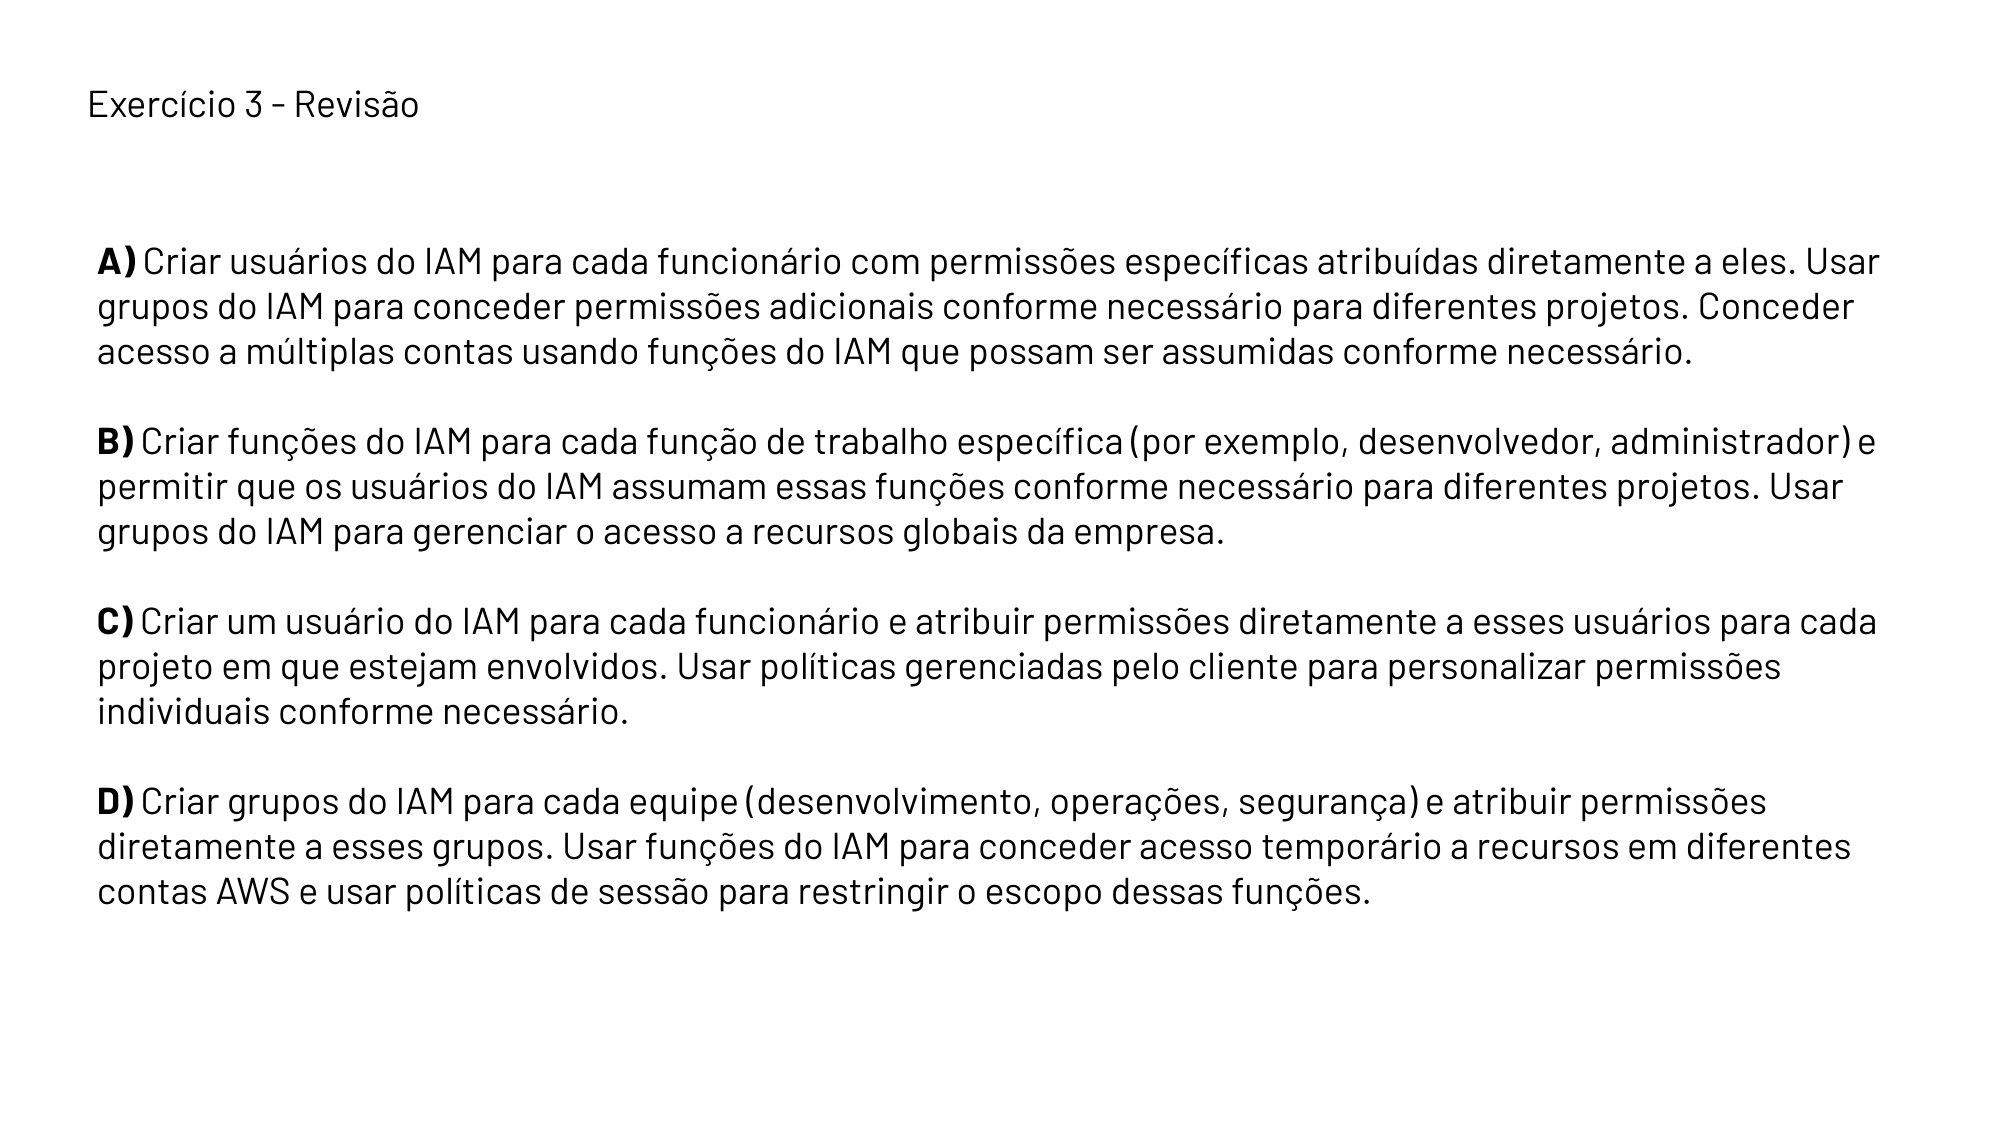

Exercício 3 - Revisão
A) Criar usuários do IAM para cada funcionário com permissões específicas atribuídas diretamente a eles. Usar grupos do IAM para conceder permissões adicionais conforme necessário para diferentes projetos. Conceder acesso a múltiplas contas usando funções do IAM que possam ser assumidas conforme necessário.

B) Criar funções do IAM para cada função de trabalho específica (por exemplo, desenvolvedor, administrador) e permitir que os usuários do IAM assumam essas funções conforme necessário para diferentes projetos. Usar grupos do IAM para gerenciar o acesso a recursos globais da empresa.

C) Criar um usuário do IAM para cada funcionário e atribuir permissões diretamente a esses usuários para cada projeto em que estejam envolvidos. Usar políticas gerenciadas pelo cliente para personalizar permissões individuais conforme necessário.

D) Criar grupos do IAM para cada equipe (desenvolvimento, operações, segurança) e atribuir permissões diretamente a esses grupos. Usar funções do IAM para conceder acesso temporário a recursos em diferentes contas AWS e usar políticas de sessão para restringir o escopo dessas funções.